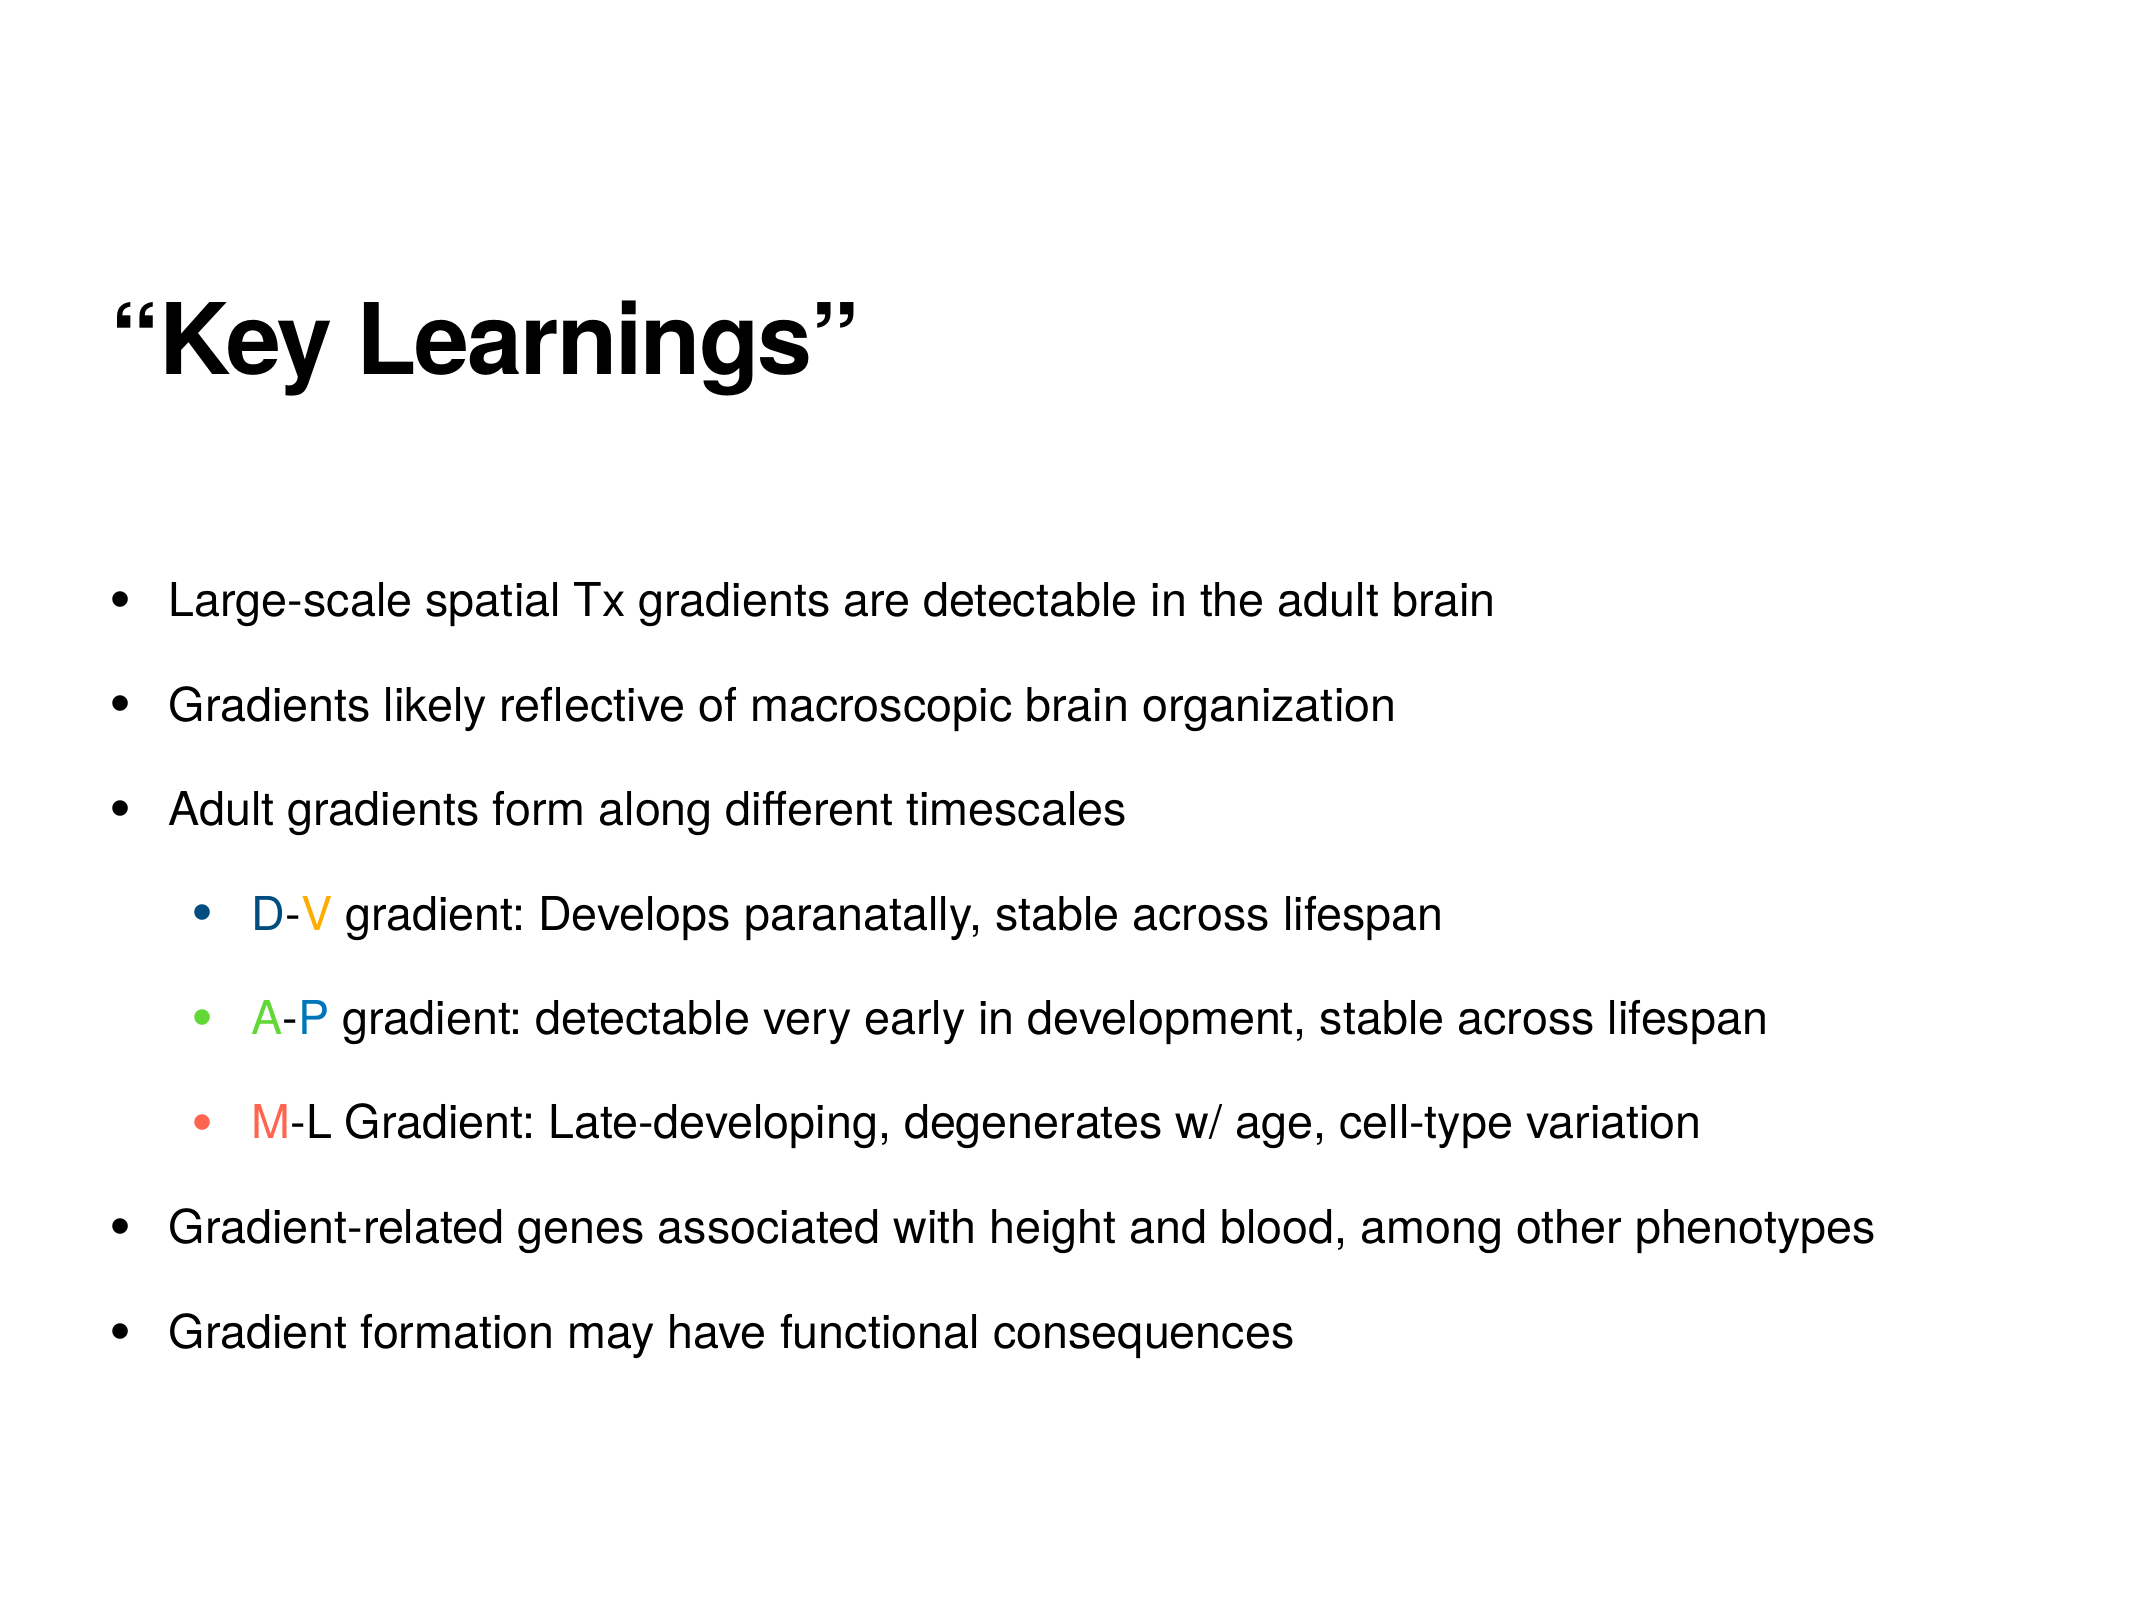

# “Key Learnings”
Large-scale spatial Tx gradients are detectable in the adult brain
Gradients likely reflective of macroscopic brain organization
Adult gradients form along different timescales
D-V gradient: Develops paranatally, stable across lifespan
A-P gradient: detectable very early in development, stable across lifespan
M-L Gradient: Late-developing, degenerates w/ age, cell-type variation
Gradient-related genes associated with height and blood, among other phenotypes
Gradient formation may have functional consequences